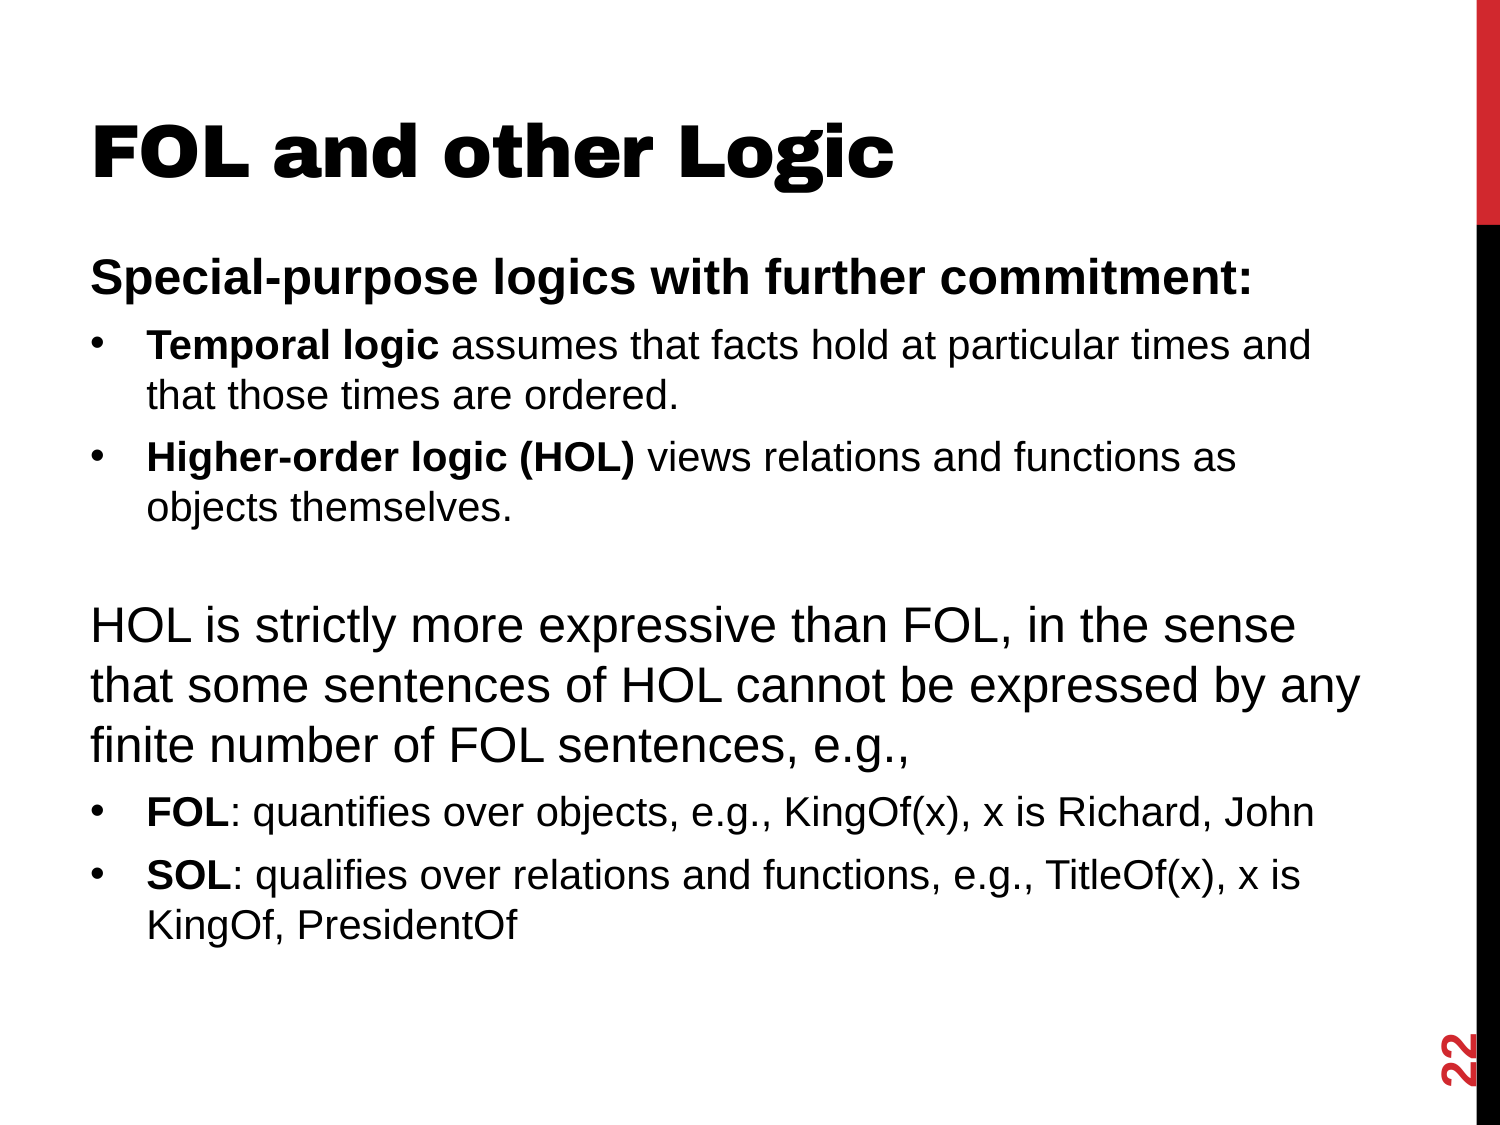

# FOL and other Logic
Special-purpose logics with further commitment:
Temporal logic assumes that facts hold at particular times and that those times are ordered.
Higher-order logic (HOL) views relations and functions as objects themselves.
HOL is strictly more expressive than FOL, in the sense that some sentences of HOL cannot be expressed by any finite number of FOL sentences, e.g.,
FOL: quantifies over objects, e.g., KingOf(x), x is Richard, John
SOL: qualifies over relations and functions, e.g., TitleOf(x), x is KingOf, PresidentOf
22